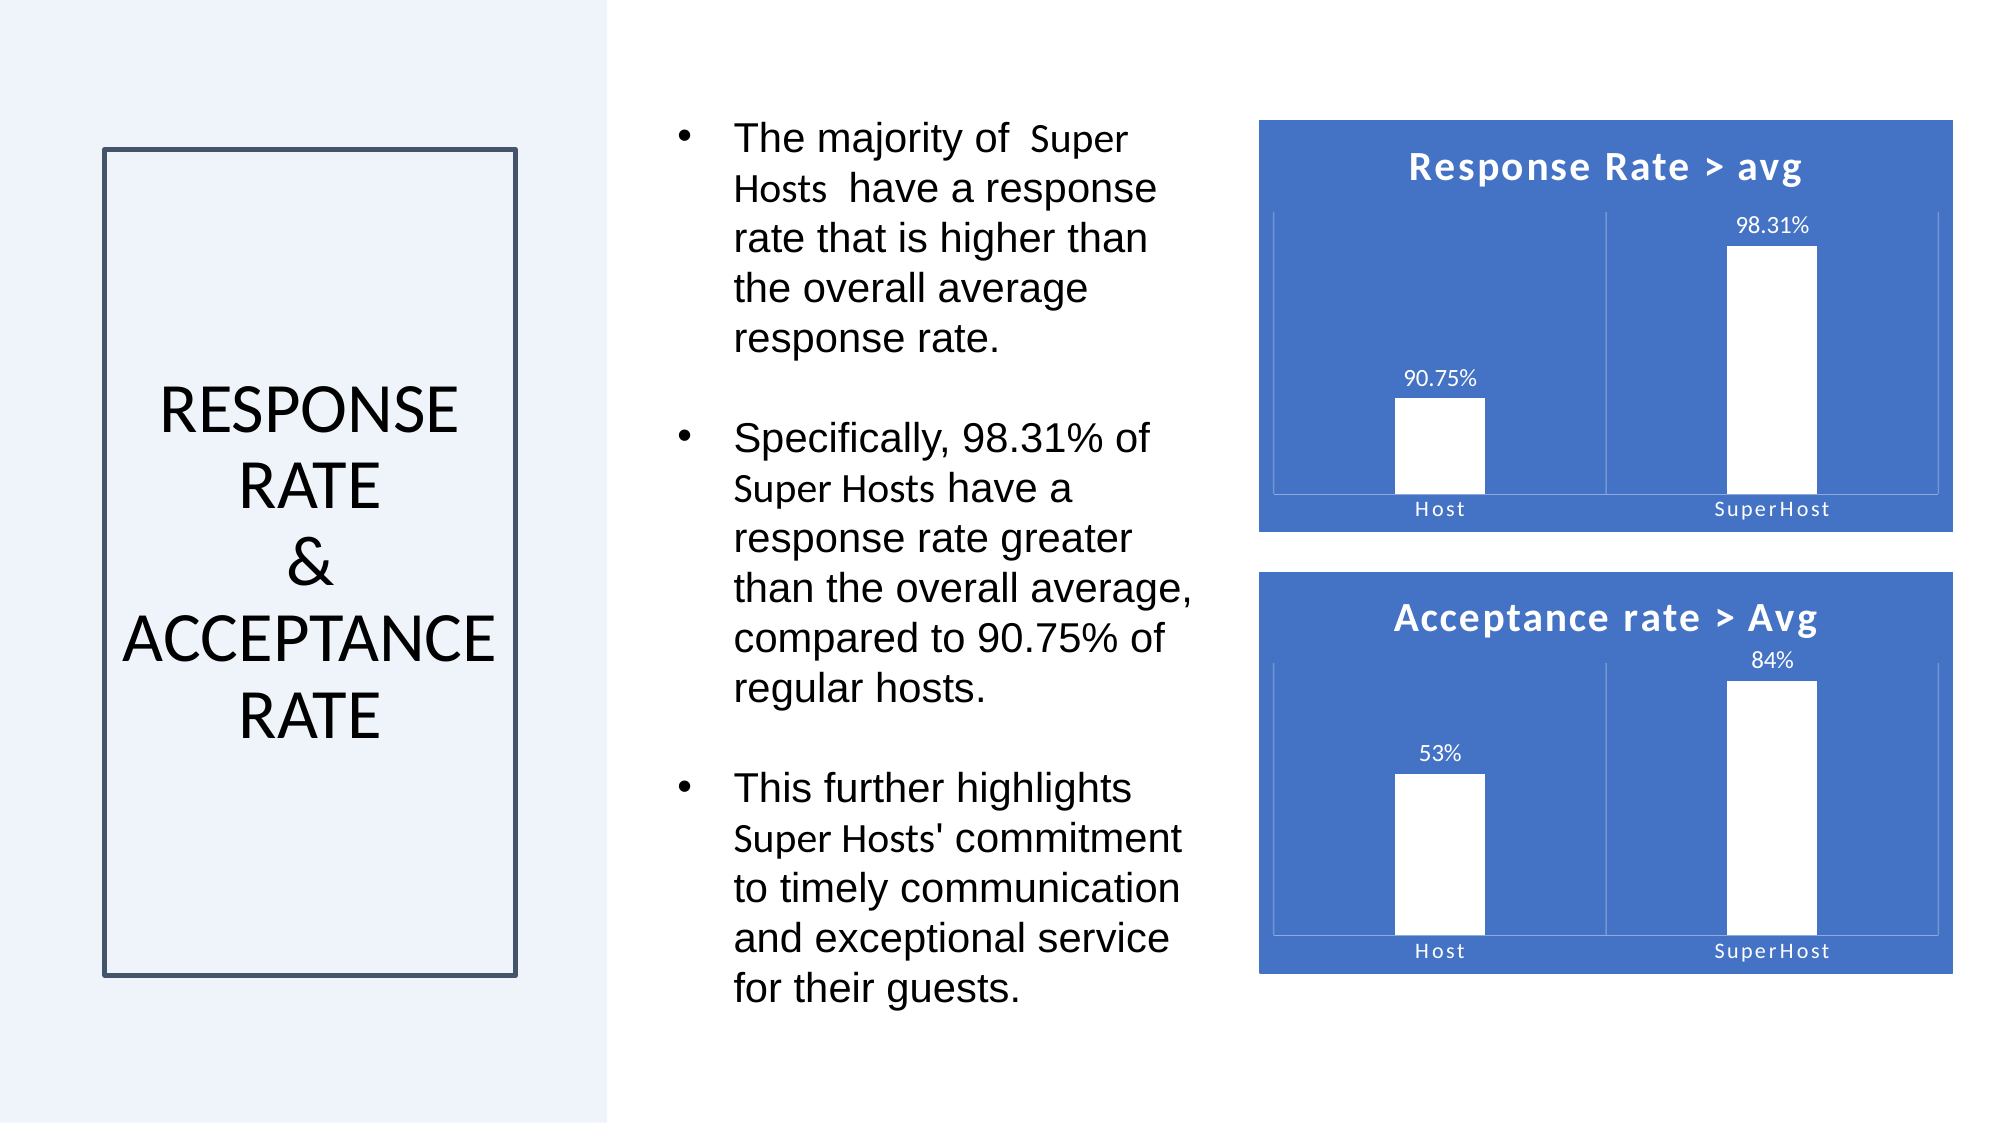

The majority of  Super Hosts  have a response rate that is higher than the overall average response rate.

Specifically, 98.31% of Super Hosts have a response rate greater than the overall average, compared to 90.75% of regular hosts.

This further highlights Super Hosts' commitment to timely communication and exceptional service for their guests.

### Chart: Response Rate > avg

| Category | Total |
|---|---|
| Host | 0.9075285765860708 |
| SuperHost | 0.9831212008865405 |
# RESPONSE RATE
&
ACCEPTANCE RATE

### Chart: Acceptance rate > Avg

| Category | Total |
|---|---|
| Host | 0.5349812181379126 |
| SuperHost | 0.8419892023420272 |